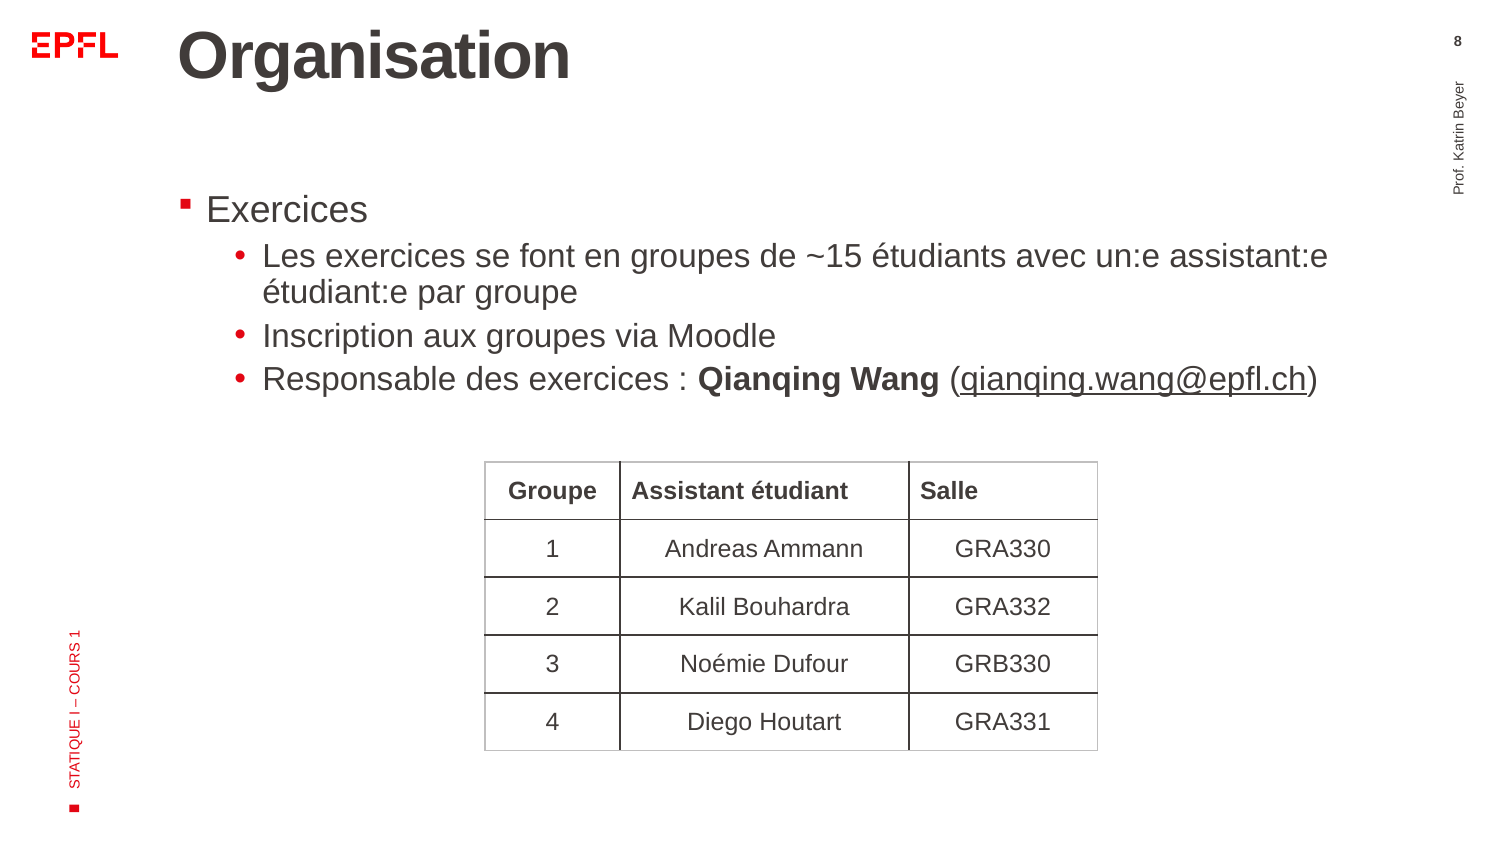

# Organisation
8
Exercices
Les exercices se font en groupes de ~15 étudiants avec un:e assistant:e étudiant:e par groupe
Inscription aux groupes via Moodle
Responsable des exercices : Qianqing Wang (qianqing.wang@epfl.ch)
Prof. Katrin Beyer
STATIQUE I – COURS 1
| Groupe | Assistant étudiant | Salle |
| --- | --- | --- |
| 1 | Andreas Ammann | GRA330 |
| 2 | Kalil Bouhardra | GRA332 |
| 3 | Noémie Dufour | GRB330 |
| 4 | Diego Houtart | GRA331 |